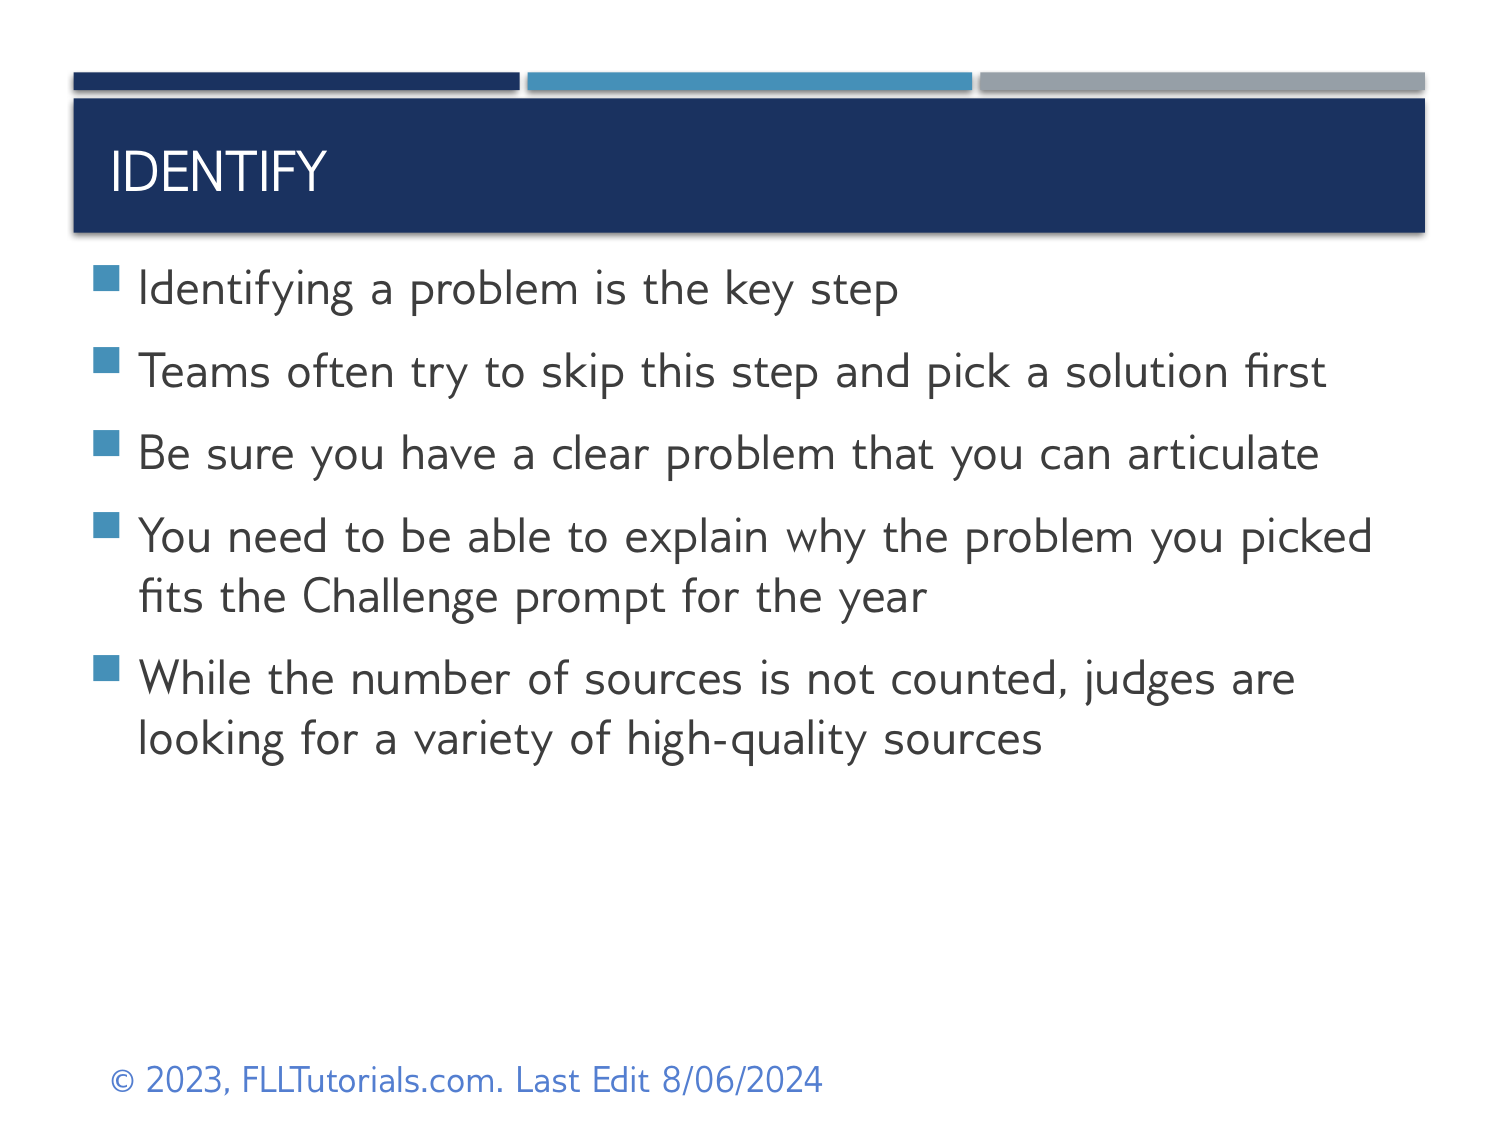

# IDENTIFY
Identifying a problem is the key step
Teams often try to skip this step and pick a solution first
Be sure you have a clear problem that you can articulate
You need to be able to explain why the problem you picked fits the Challenge prompt for the year
While the number of sources is not counted, judges are looking for a variety of high-quality sources

© 2023, FLLTutorials.com. Last Edit 8/06/2024